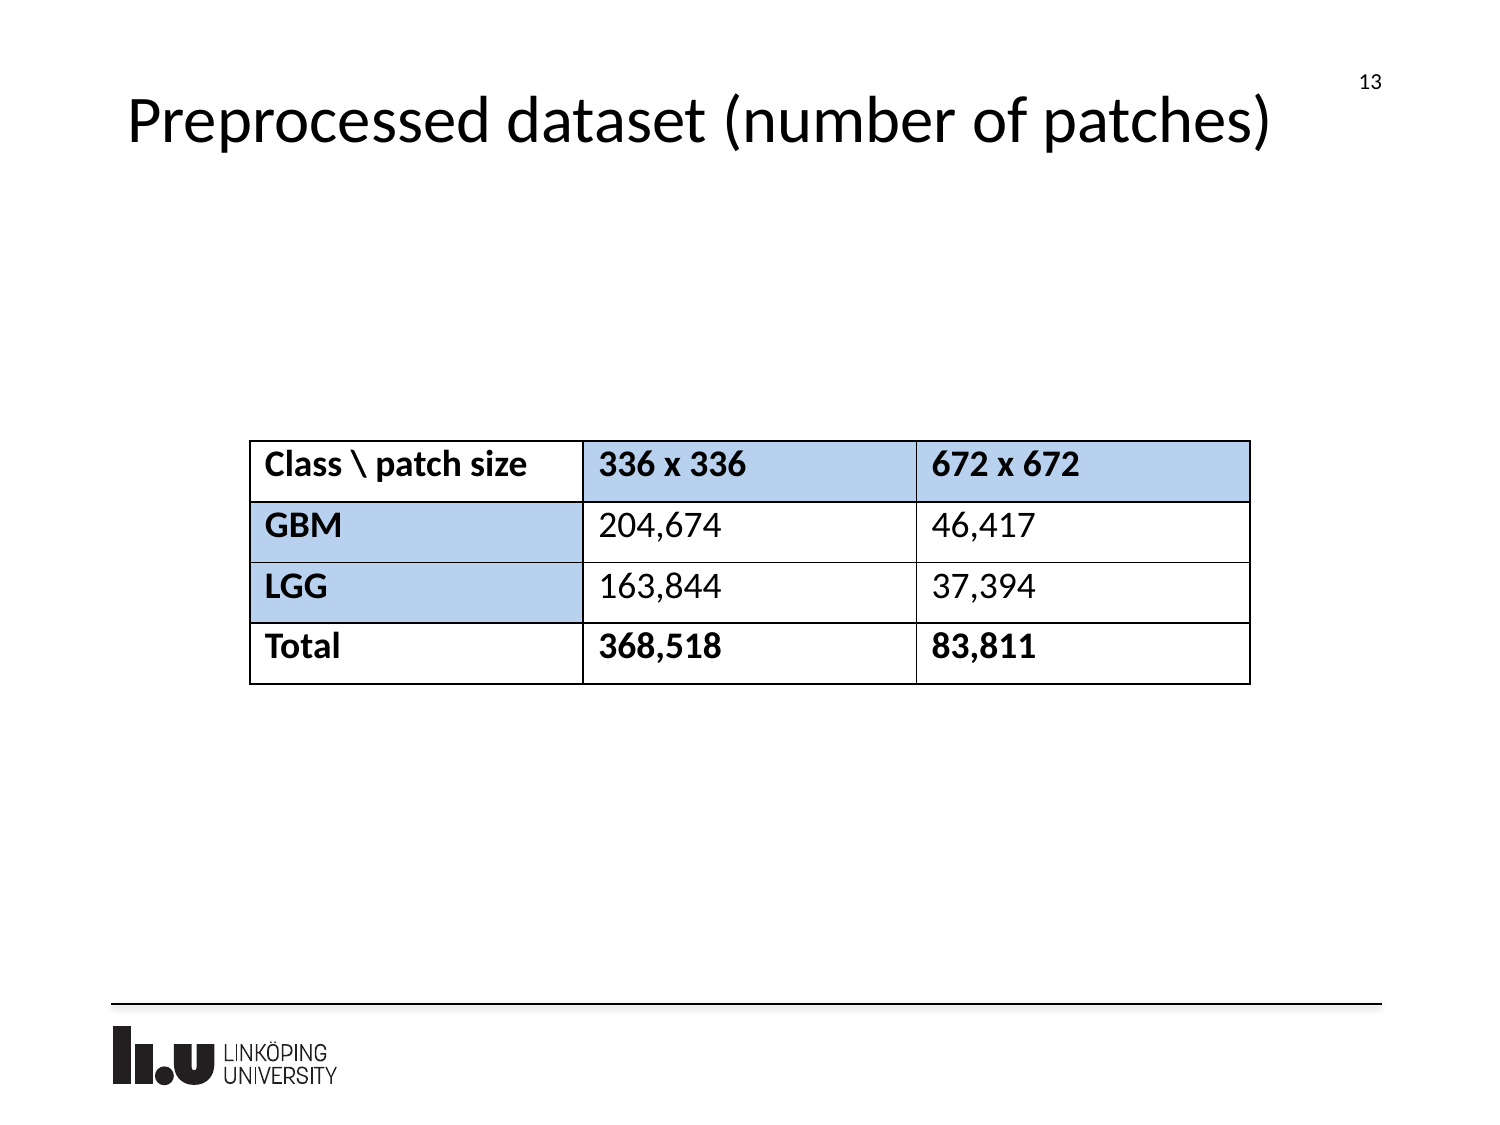

13
# Preprocessed dataset (number of patches)
| Class \ patch size | 336 x 336 | 672 x 672 |
| --- | --- | --- |
| GBM | 204,674 | 46,417 |
| LGG | 163,844 | 37,394 |
| Total | 368,518 | 83,811 |